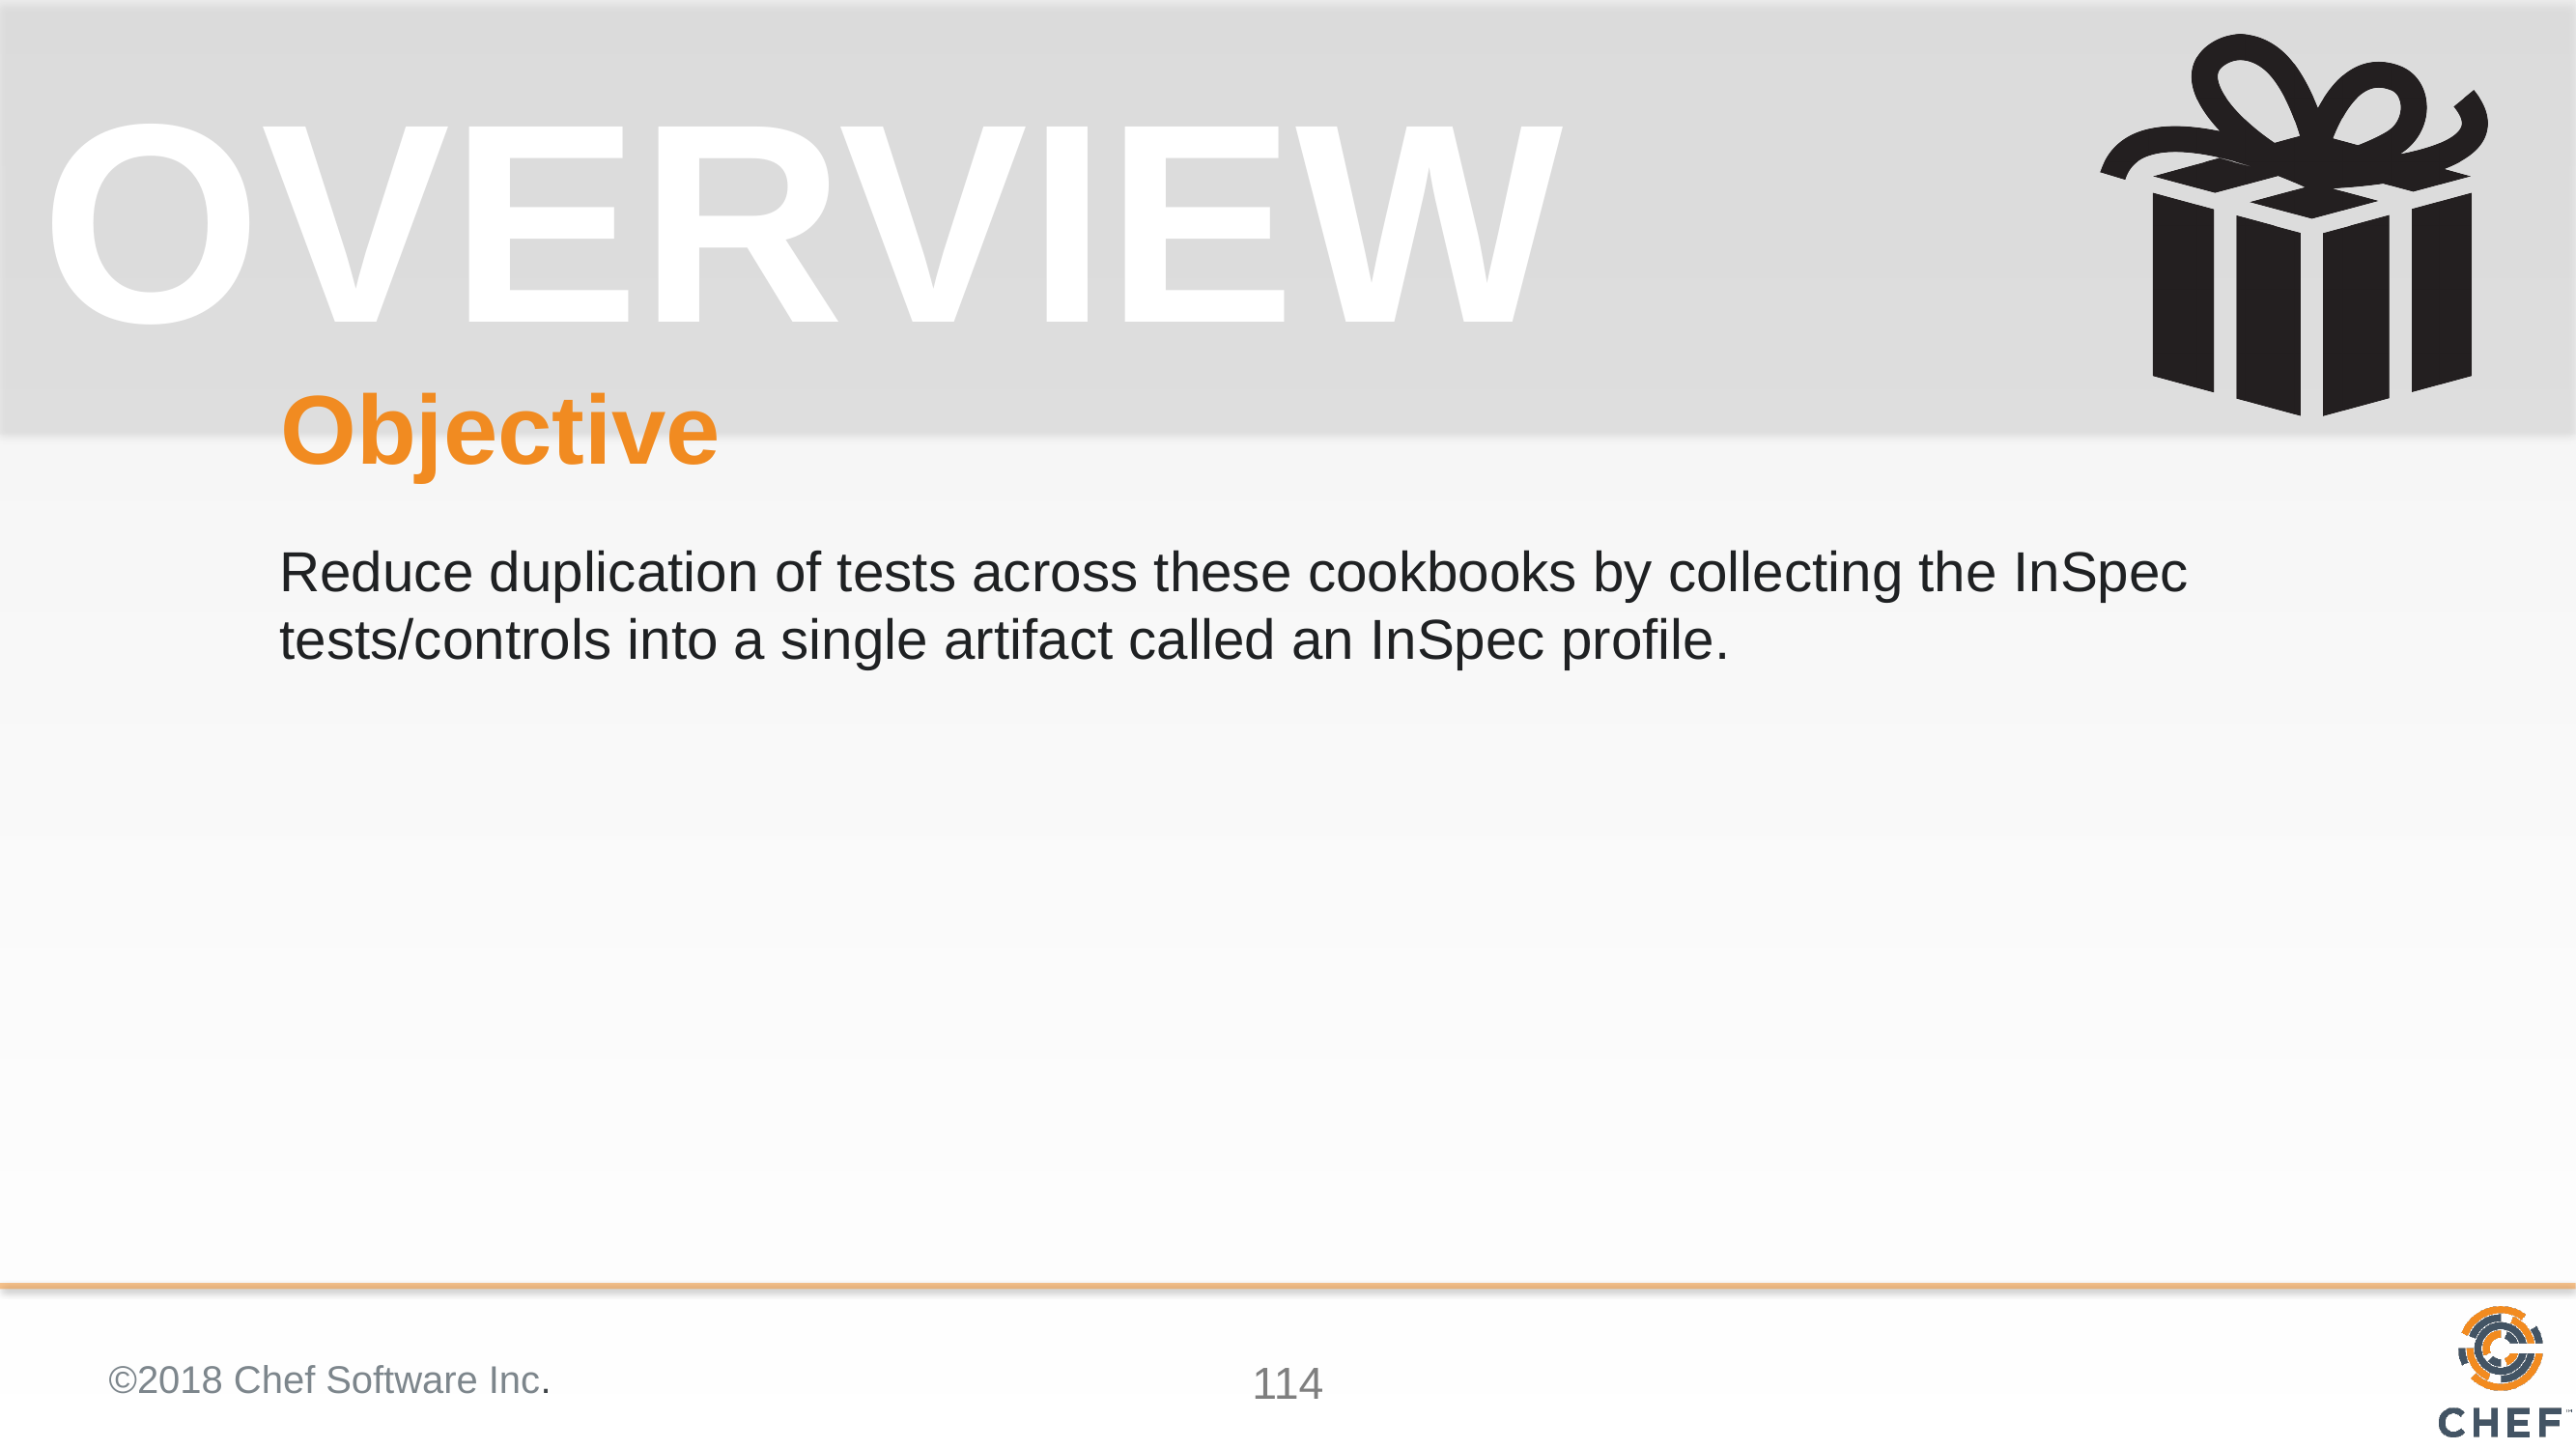

# Objective
Reduce duplication of tests across these cookbooks by collecting the InSpec tests/controls into a single artifact called an InSpec profile.